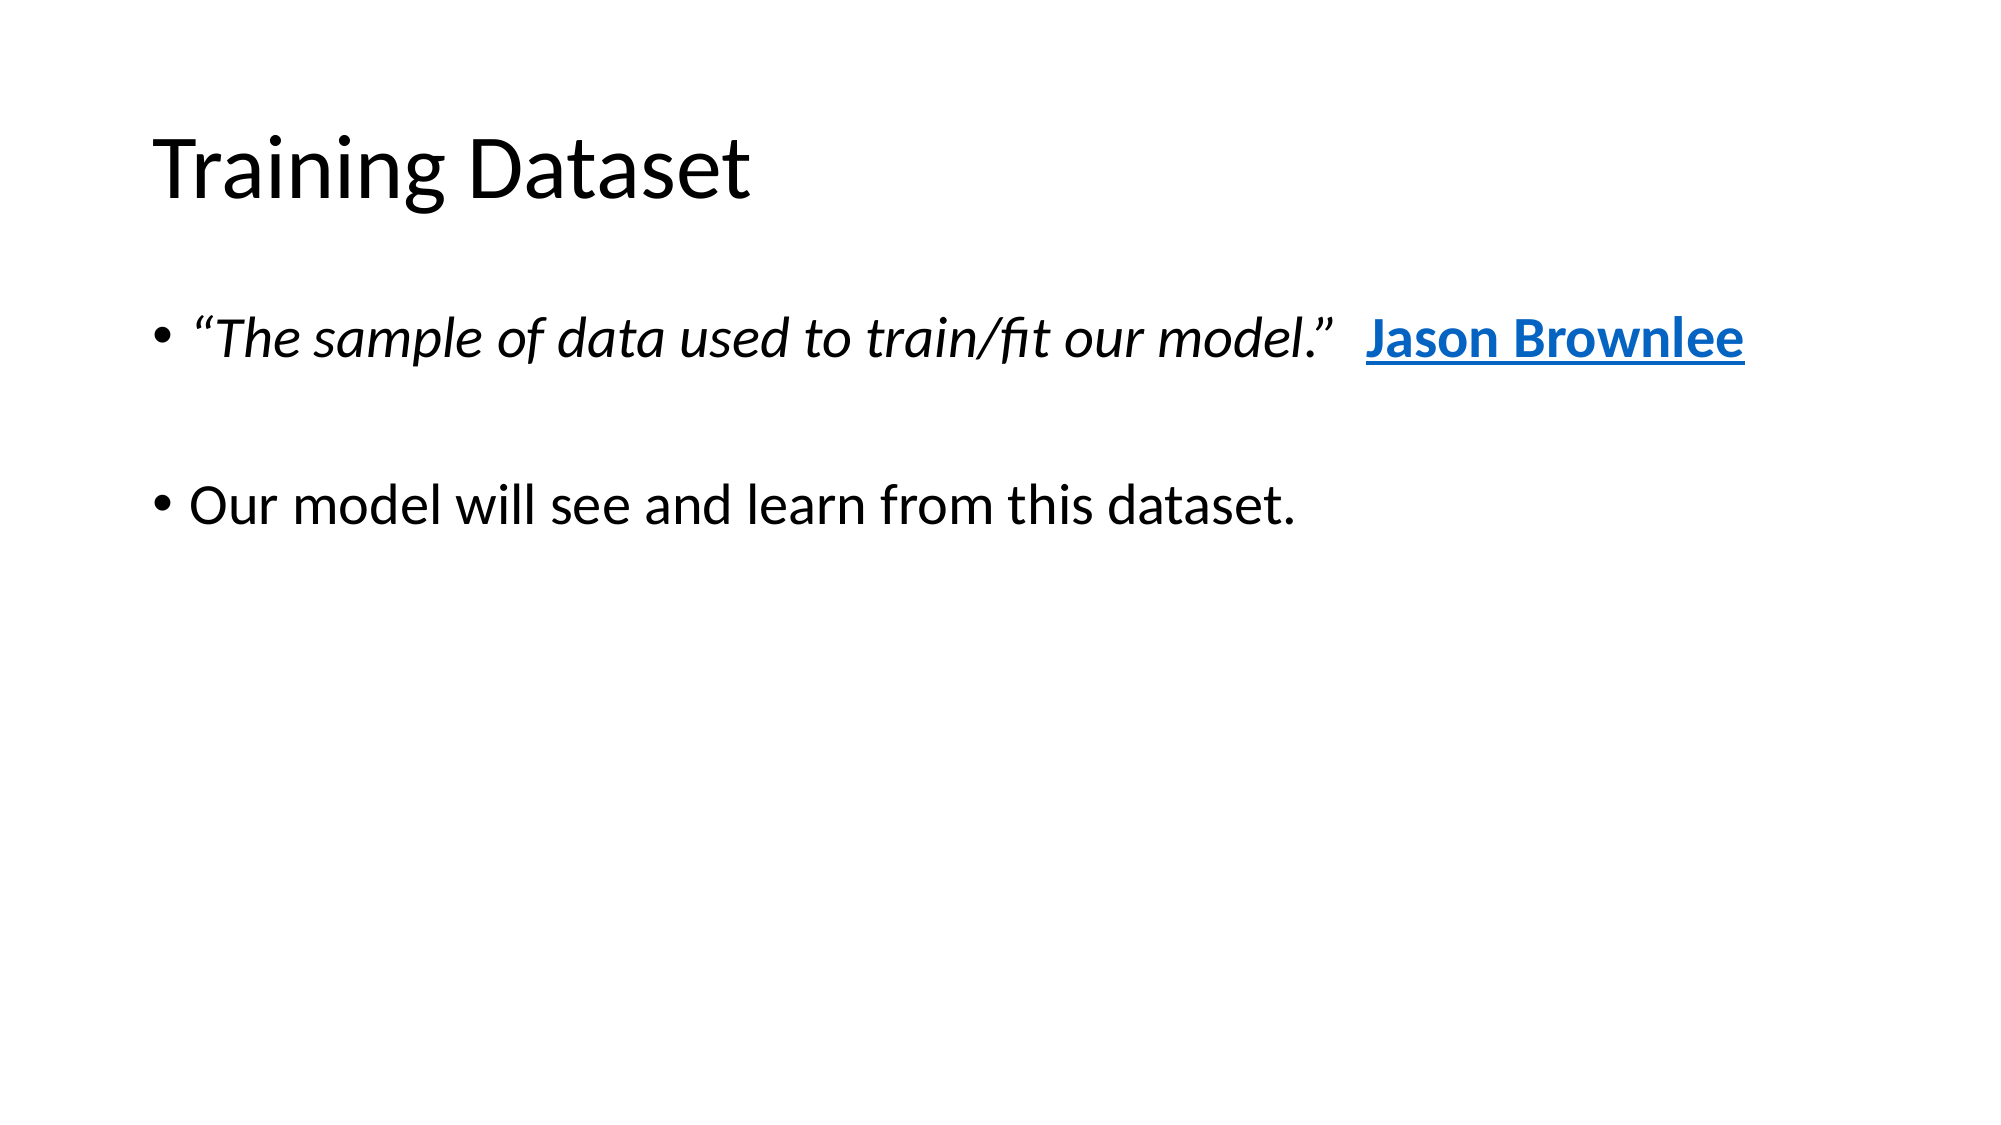

# Training Dataset
“The sample of data used to train/fit our model.”  Jason Brownlee

Our model will see and learn from this dataset.